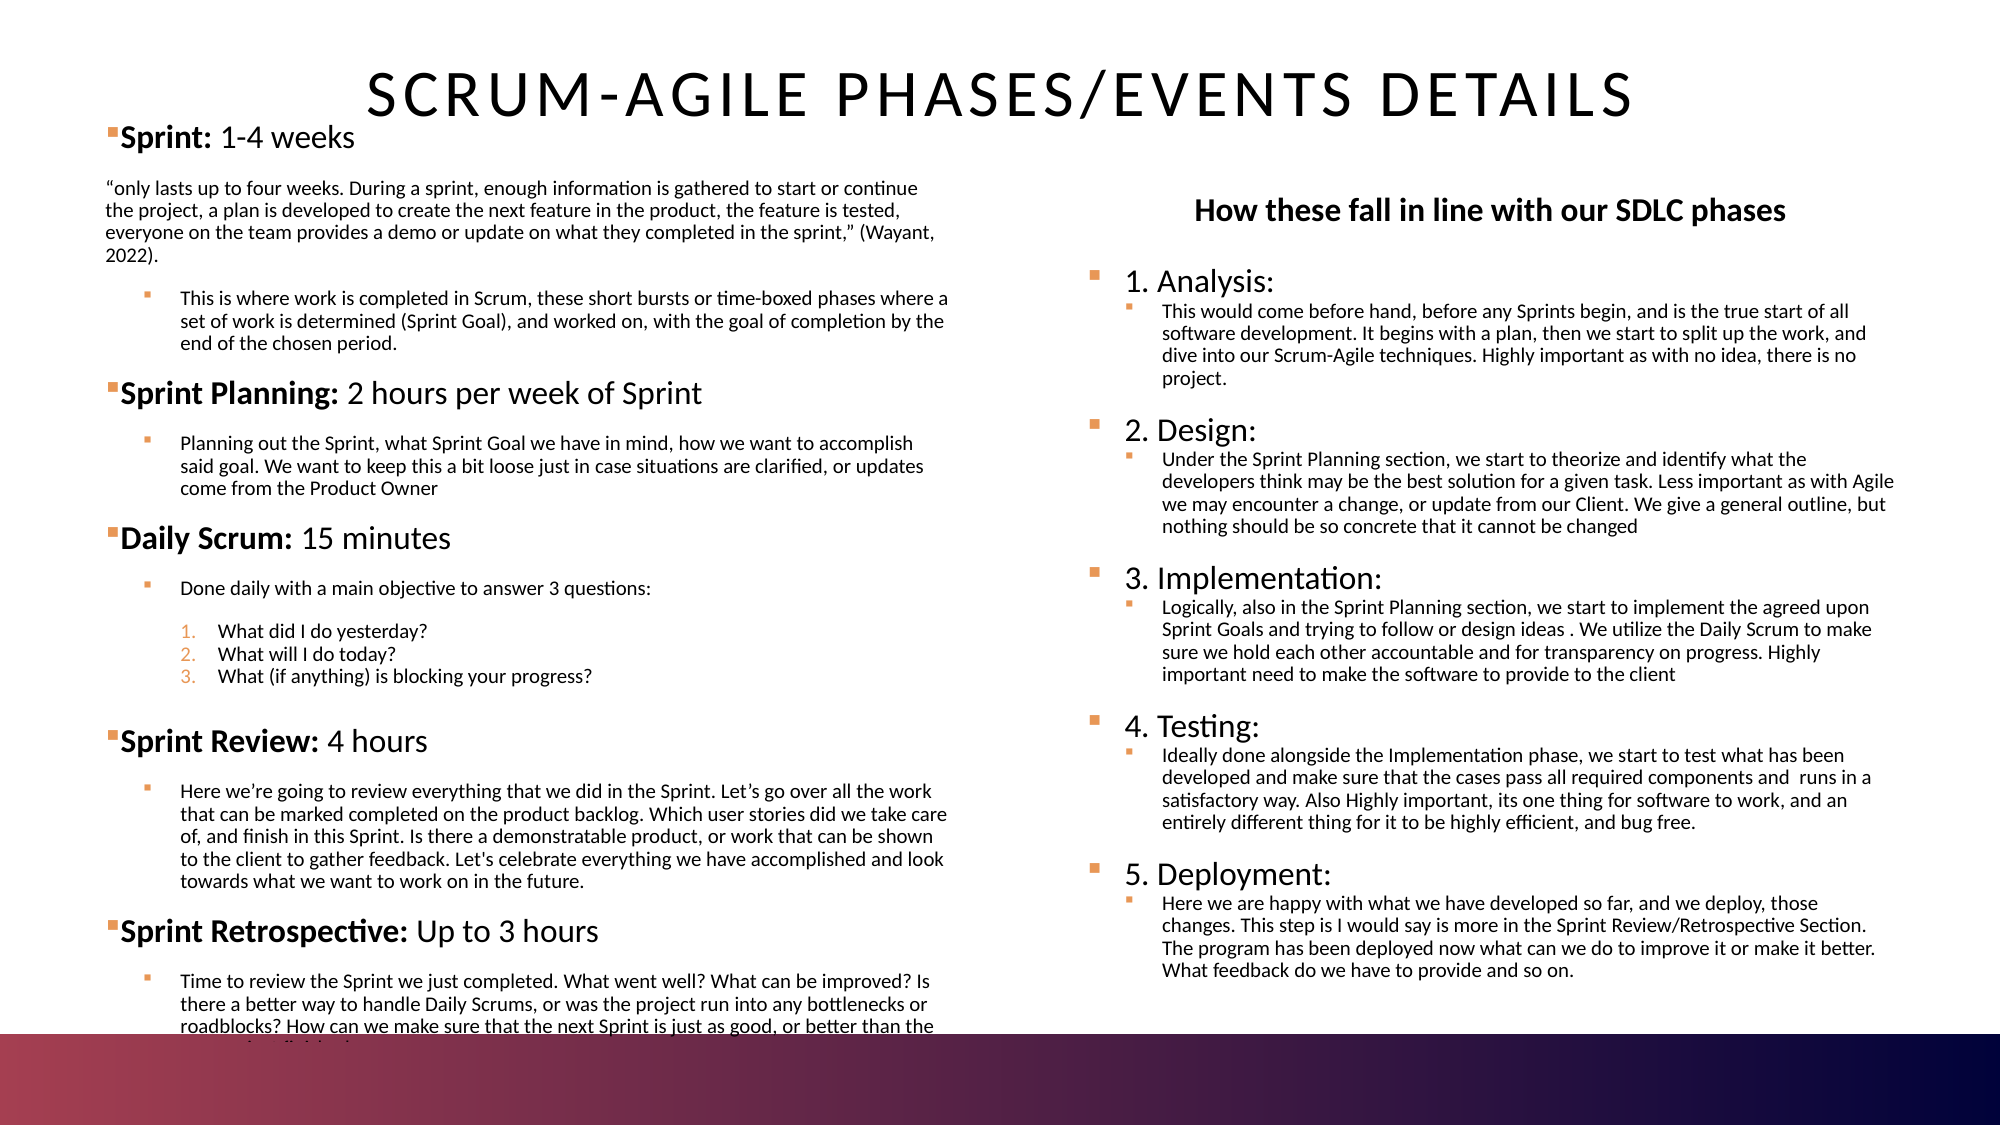

# Scrum-Agile Phases/Events Details
Sprint: 1-4 weeks
“only lasts up to four weeks. During a sprint, enough information is gathered to start or continue the project, a plan is developed to create the next feature in the product, the feature is tested, everyone on the team provides a demo or update on what they completed in the sprint,” (Wayant, 2022).
This is where work is completed in Scrum, these short bursts or time-boxed phases where a set of work is determined (Sprint Goal), and worked on, with the goal of completion by the end of the chosen period.
Sprint Planning: 2 hours per week of Sprint
Planning out the Sprint, what Sprint Goal we have in mind, how we want to accomplish said goal. We want to keep this a bit loose just in case situations are clarified, or updates come from the Product Owner
Daily Scrum: 15 minutes
Done daily with a main objective to answer 3 questions:
What did I do yesterday?
What will I do today?
What (if anything) is blocking your progress?
Sprint Review: 4 hours
Here we’re going to review everything that we did in the Sprint. Let’s go over all the work that can be marked completed on the product backlog. Which user stories did we take care of, and finish in this Sprint. Is there a demonstratable product, or work that can be shown to the client to gather feedback. Let's celebrate everything we have accomplished and look towards what we want to work on in the future.
Sprint Retrospective: Up to 3 hours
Time to review the Sprint we just completed. What went well? What can be improved? Is there a better way to handle Daily Scrums, or was the project run into any bottlenecks or roadblocks? How can we make sure that the next Sprint is just as good, or better than the one we just finished

How these fall in line with our SDLC phases

1. Analysis:
This would come before hand, before any Sprints begin, and is the true start of all software development. It begins with a plan, then we start to split up the work, and dive into our Scrum-Agile techniques. Highly important as with no idea, there is no project.

2. Design:
Under the Sprint Planning section, we start to theorize and identify what the developers think may be the best solution for a given task. Less important as with Agile we may encounter a change, or update from our Client. We give a general outline, but nothing should be so concrete that it cannot be changed

3. Implementation:
Logically, also in the Sprint Planning section, we start to implement the agreed upon Sprint Goals and trying to follow or design ideas . We utilize the Daily Scrum to make sure we hold each other accountable and for transparency on progress. Highly important need to make the software to provide to the client

4. Testing:
Ideally done alongside the Implementation phase, we start to test what has been developed and make sure that the cases pass all required components and  runs in a satisfactory way. Also Highly important, its one thing for software to work, and an entirely different thing for it to be highly efficient, and bug free.

5. Deployment:
Here we are happy with what we have developed so far, and we deploy, those changes. This step is I would say is more in the Sprint Review/Retrospective Section. The program has been deployed now what can we do to improve it or make it better. What feedback do we have to provide and so on.